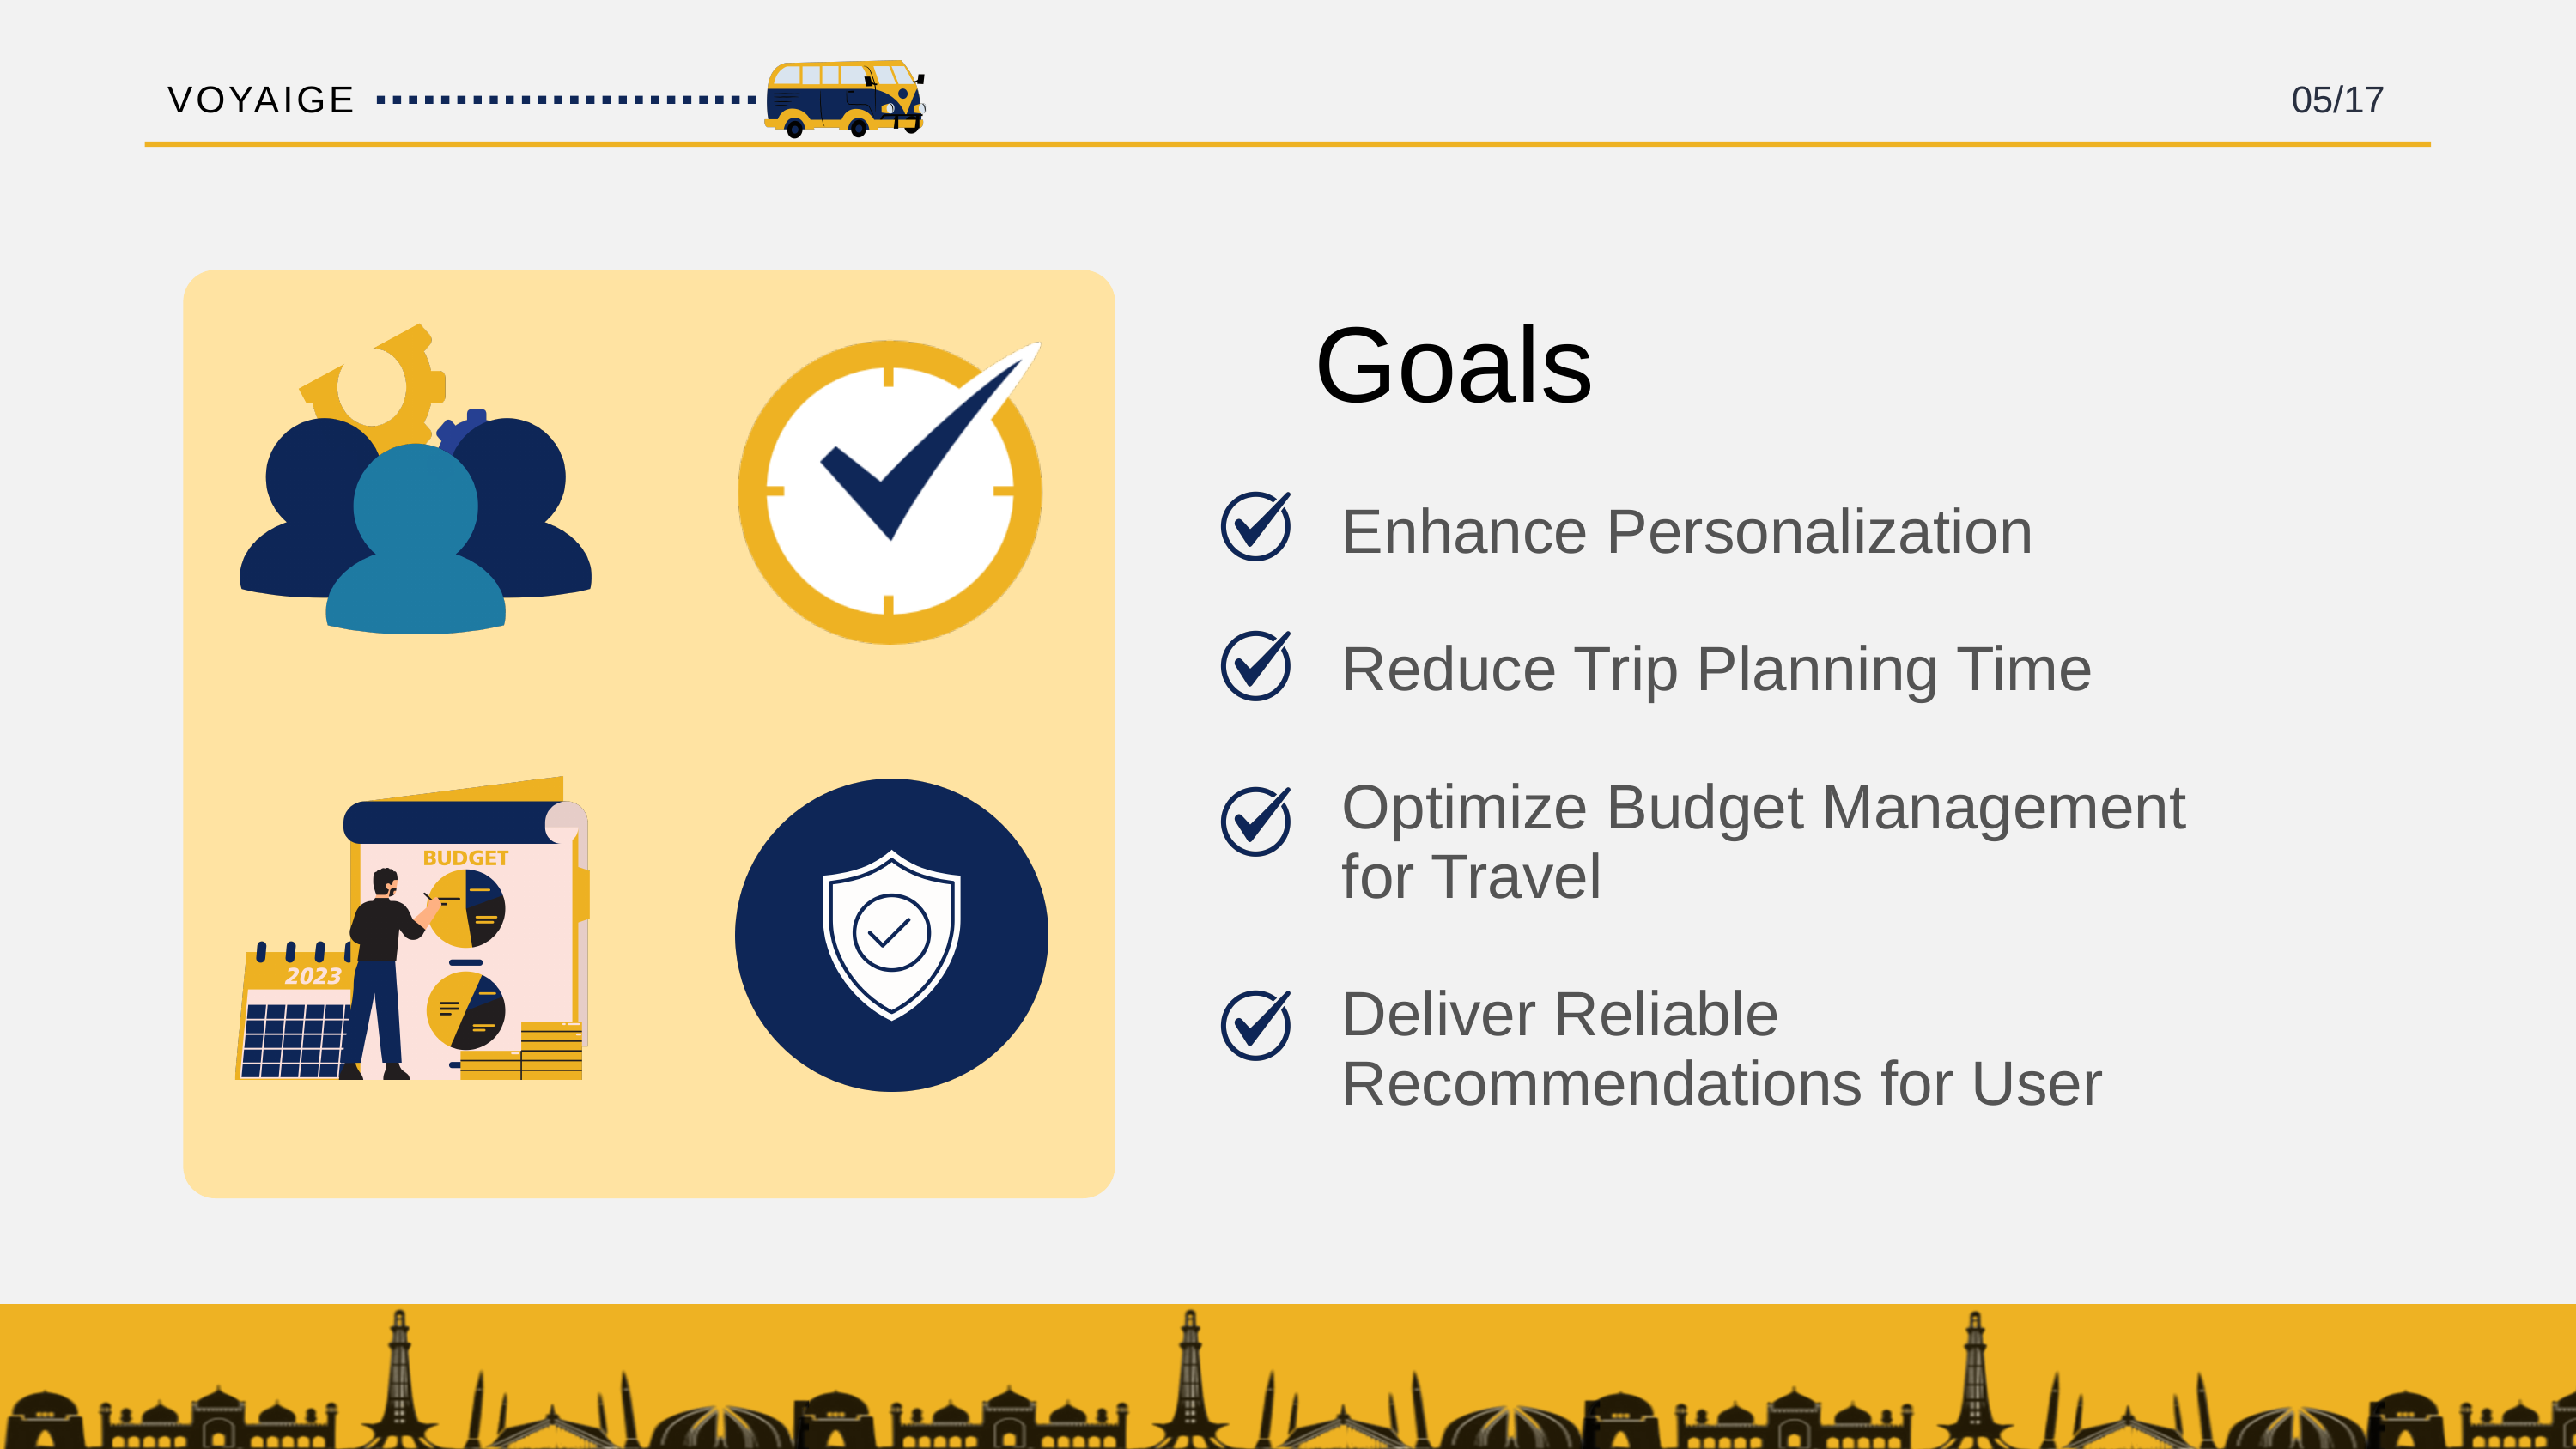

VOYAIGE
05/17

Goals

Enhance Personalization

Reduce Trip Planning Time

Optimize Budget Management for Travel

Deliver Reliable Recommendations for User